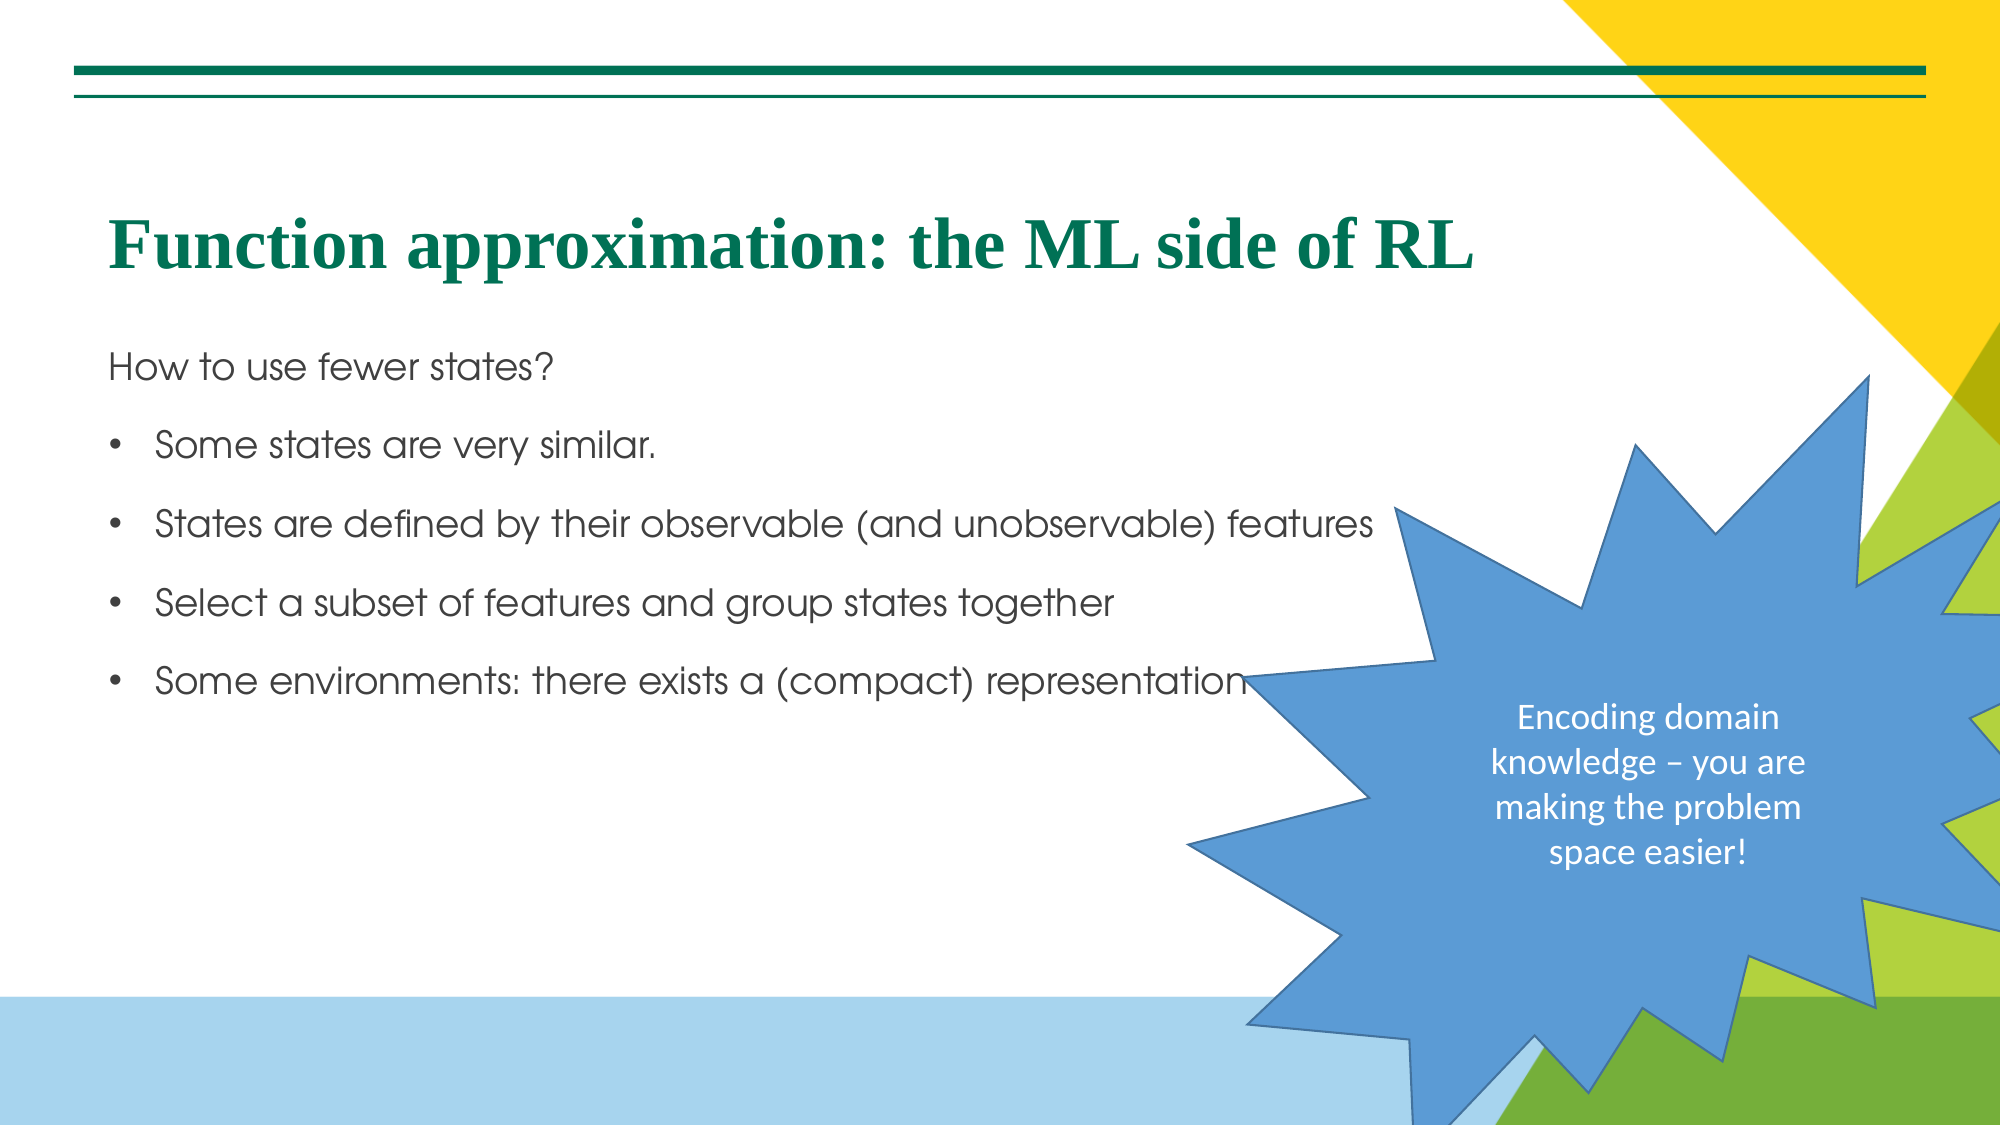

# Function approximation: the ML side of RL
How to use fewer states?
Some states are very similar.
States are defined by their observable (and unobservable) features
Select a subset of features and group states together
Some environments: there exists a (compact) representation
Some features can be parameterized
Exact grouping – Great!
Inexact grouping…need to account for mismatch
Encoding domain knowledge – you are making the problem space easier!